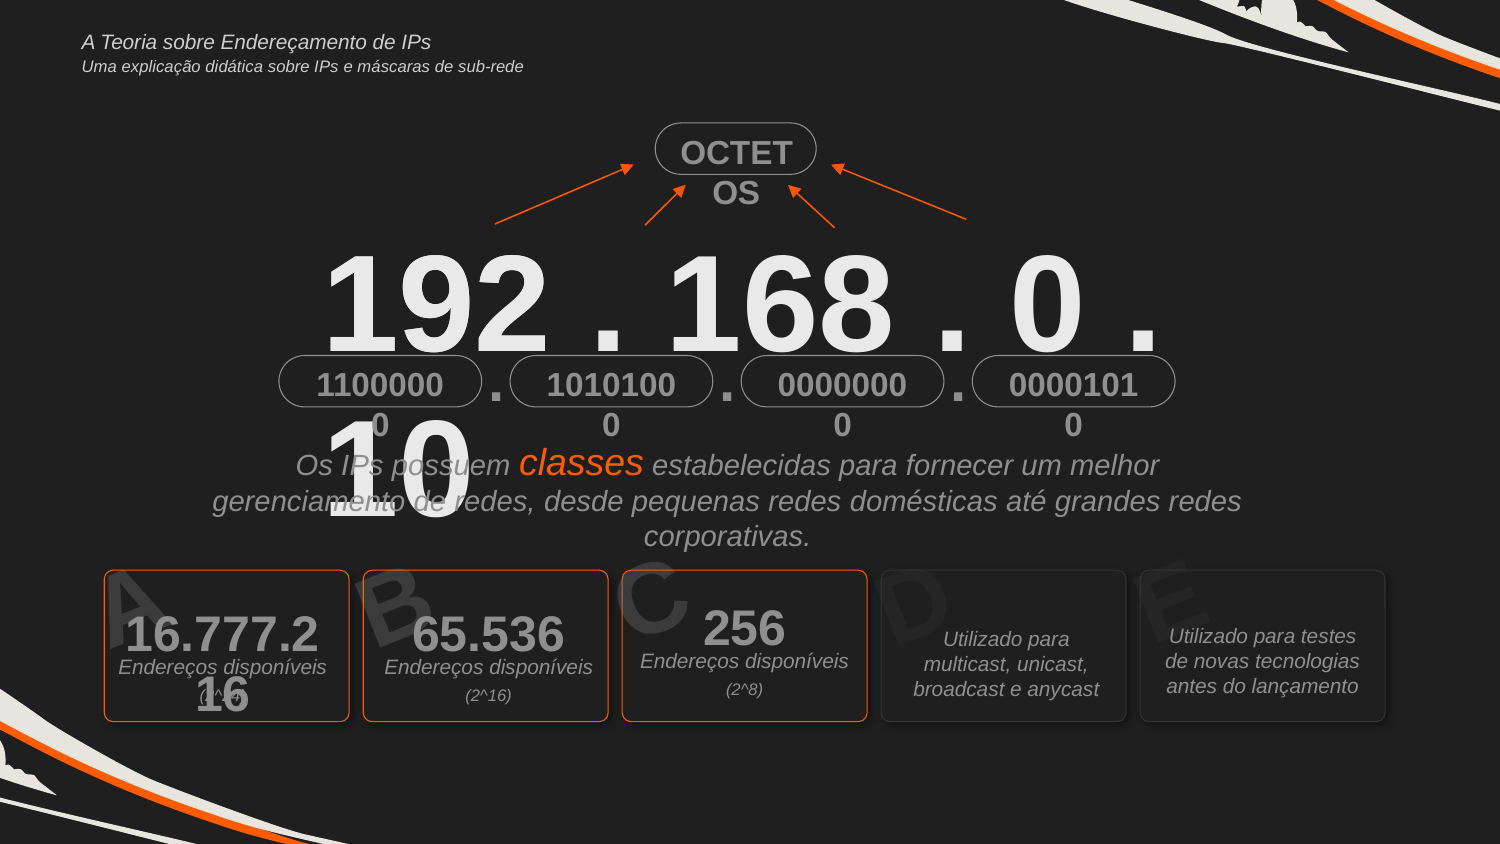

A Teoria sobre Endereçamento de IPs
Uma explicação didática sobre IPs e máscaras de sub-rede

OCTETOS
192 . 168 . 0 . 10
192
.
.
.

11000000

10101000

00000000

00001010
Os IPs possuem classes estabelecidas para fornecer um melhor gerenciamento de redes, desde pequenas redes domésticas até grandes redes corporativas.
C
E
D
A
B

256
16.777.216
65.536
Utilizado para testes de novas tecnologias antes do lançamento
Utilizado para multicast, unicast, broadcast e anycast
Endereços disponíveis
Endereços disponíveis
Endereços disponíveis
(2^8)
(2^24)
(2^16)